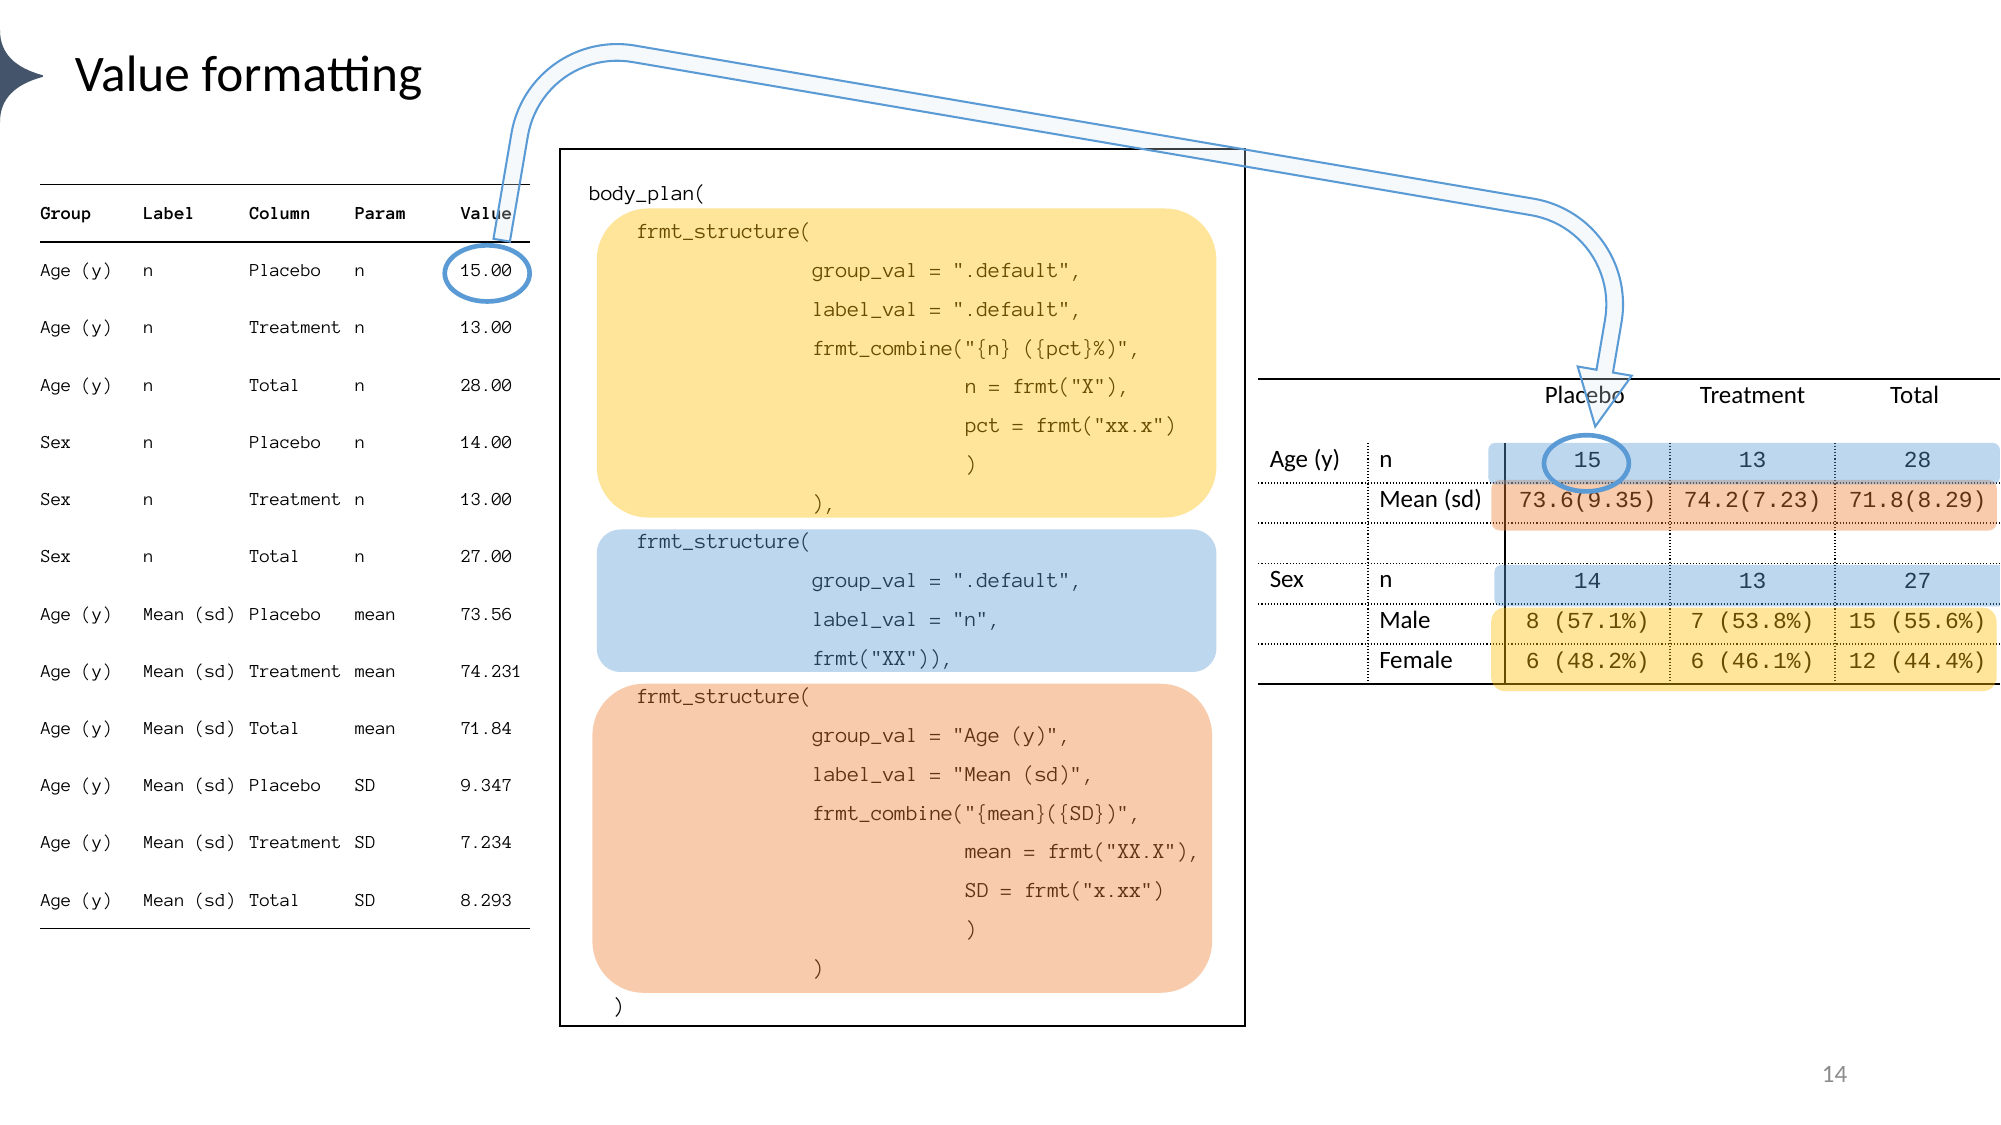

# Value formatting

body_plan(
    frmt_structure(
                   group_val = ".default",
                   label_val = ".default",
                   frmt_combine("{n} ({pct}%)",
                                n = frmt("X"),
                                pct = frmt("xx.x")
                                )
                   ),
    frmt_structure(
                   group_val = ".default",
                   label_val = "n",
                   frmt("XX")),
    frmt_structure(
                   group_val = "Age (y)",
                   label_val = "Mean (sd)",
                   frmt_combine("{mean}({SD})",
                                mean = frmt("XX.X"),
                                SD = frmt("x.xx")
                                )
                   )
  )
| Group | Label | Column | Param | Value |
| --- | --- | --- | --- | --- |
| Age (y) | n | Placebo | n | 15.00 |
| Age (y) | n | Treatment | n | 13.00 |
| Age (y) | n | Total | n | 28.00 |
| Sex | n | Placebo | n | 14.00 |
| Sex | n | Treatment | n | 13.00 |
| Sex | n | Total | n | 27.00 |
| Age (y) | Mean (sd) | Placebo | mean | 73.56 |
| Age (y) | Mean (sd) | Treatment | mean | 74.231 |
| Age (y) | Mean (sd) | Total | mean | 71.84 |
| Age (y) | Mean (sd) | Placebo | SD | 9.347 |
| Age (y) | Mean (sd) | Treatment | SD | 7.234 |
| Age (y) | Mean (sd) | Total | SD | 8.293 |

|  |  | Placebo | Treatment | Total |
| --- | --- | --- | --- | --- |
| Age (y) | n | 15 | 13 | 28 |
|  | Mean (sd) | 73.6(9.35) | 74.2(7.23) | 71.8(8.29) |
|  |  |  |  |  |
| Sex | n | 14 | 13 | 27 |
|  | Male | 8 (57.1%) | 7 (53.8%) | 15 (55.6%) |
|  | Female | 6 (48.2%) | 6 (46.1%) | 12 (44.4%) |

14